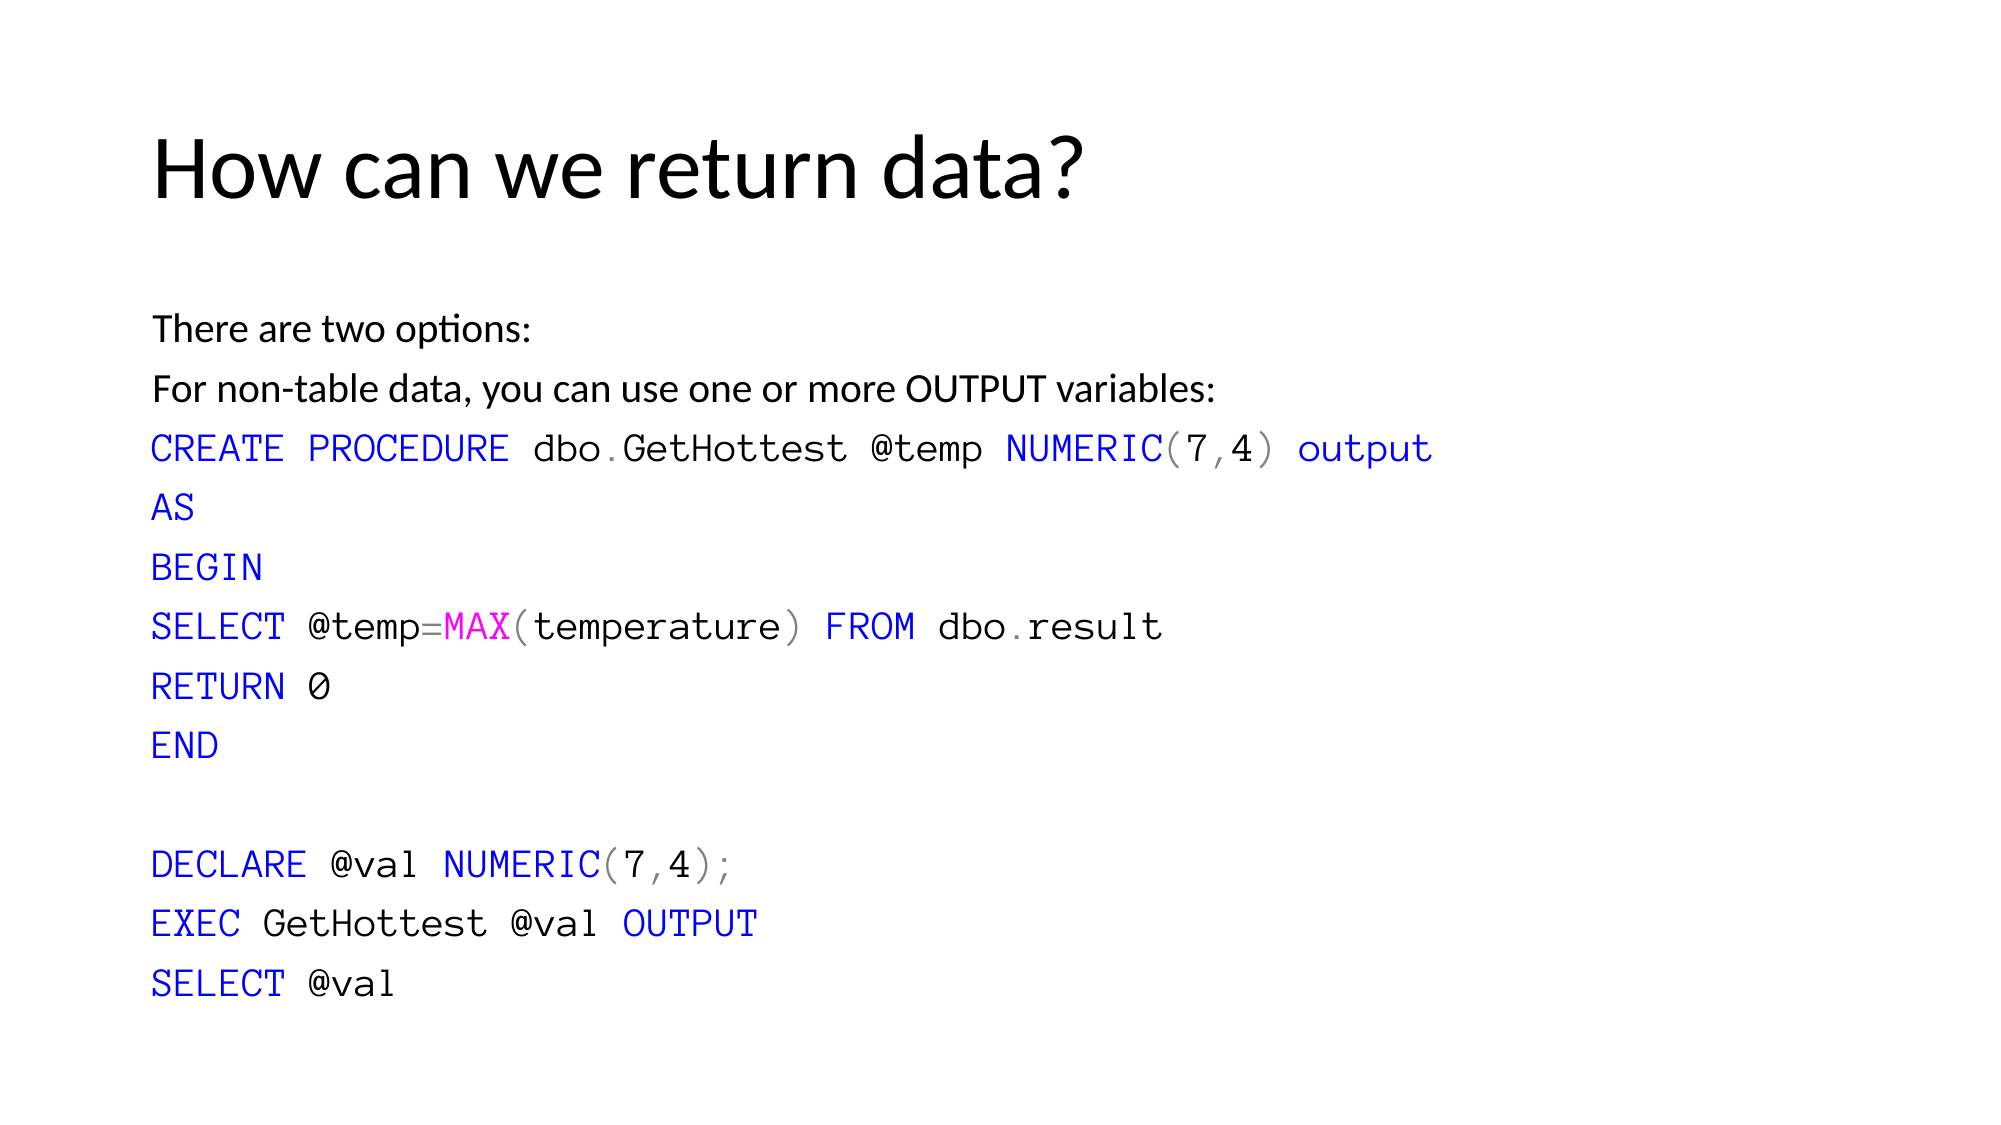

# How can we return data?
There are two options:
For non-table data, you can use one or more OUTPUT variables:
CREATE PROCEDURE dbo.GetHottest @temp NUMERIC(7,4) output
AS
BEGIN
SELECT @temp=MAX(temperature) FROM dbo.result
RETURN 0
END

DECLARE @val NUMERIC(7,4);
EXEC GetHottest @val OUTPUT
SELECT @val